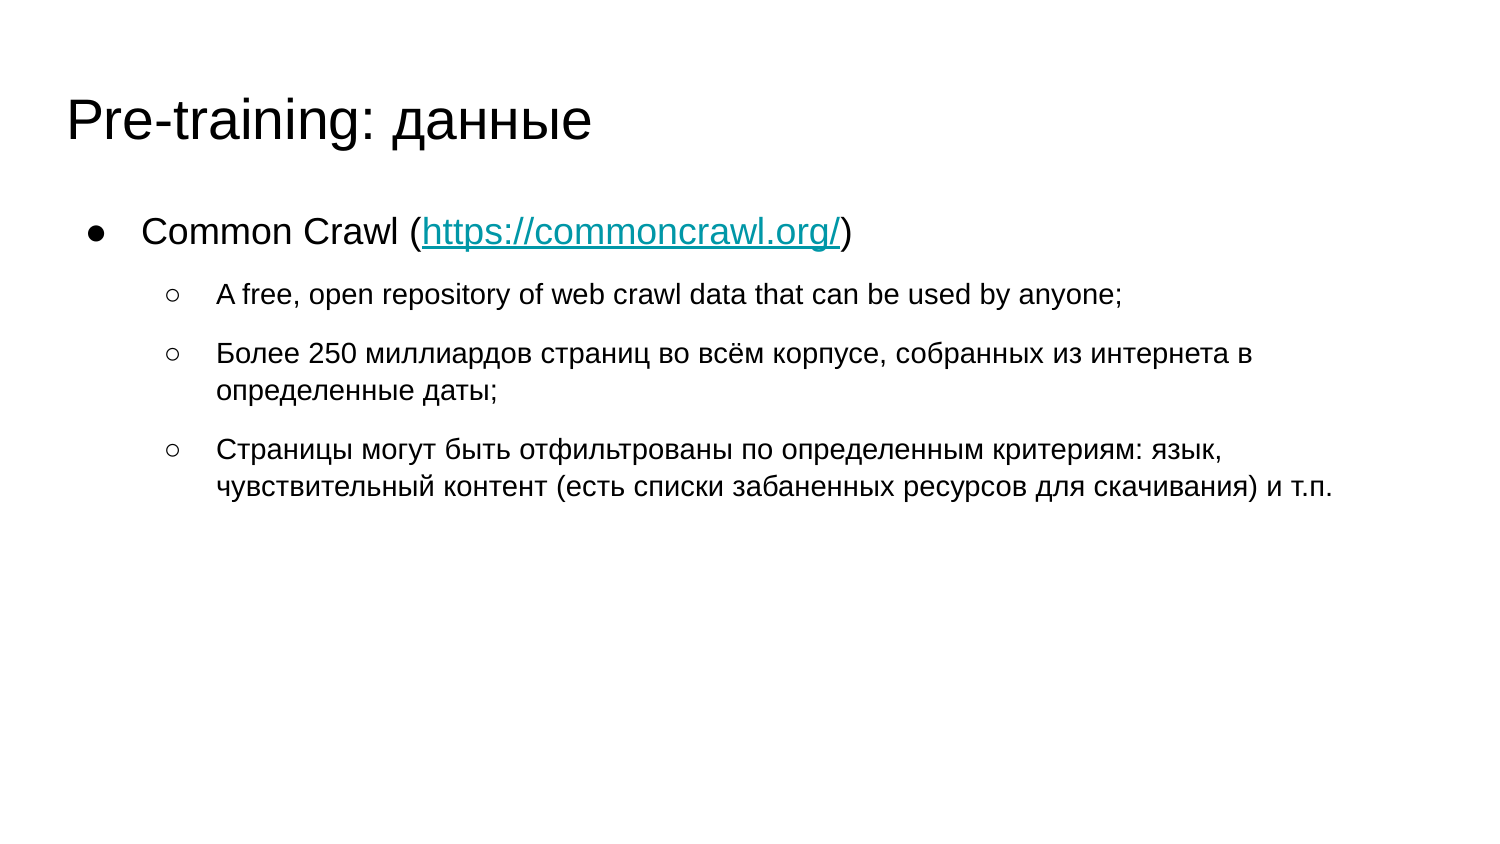

# Pre-training: данные
Common Crawl (https://commoncrawl.org/)
A free, open repository of web crawl data that can be used by anyone;
Более 250 миллиардов страниц во всём корпусе, собранных из интернета в определенные даты;
Страницы могут быть отфильтрованы по определенным критериям: язык, чувствительный контент (есть списки забаненных ресурсов для скачивания) и т.п.